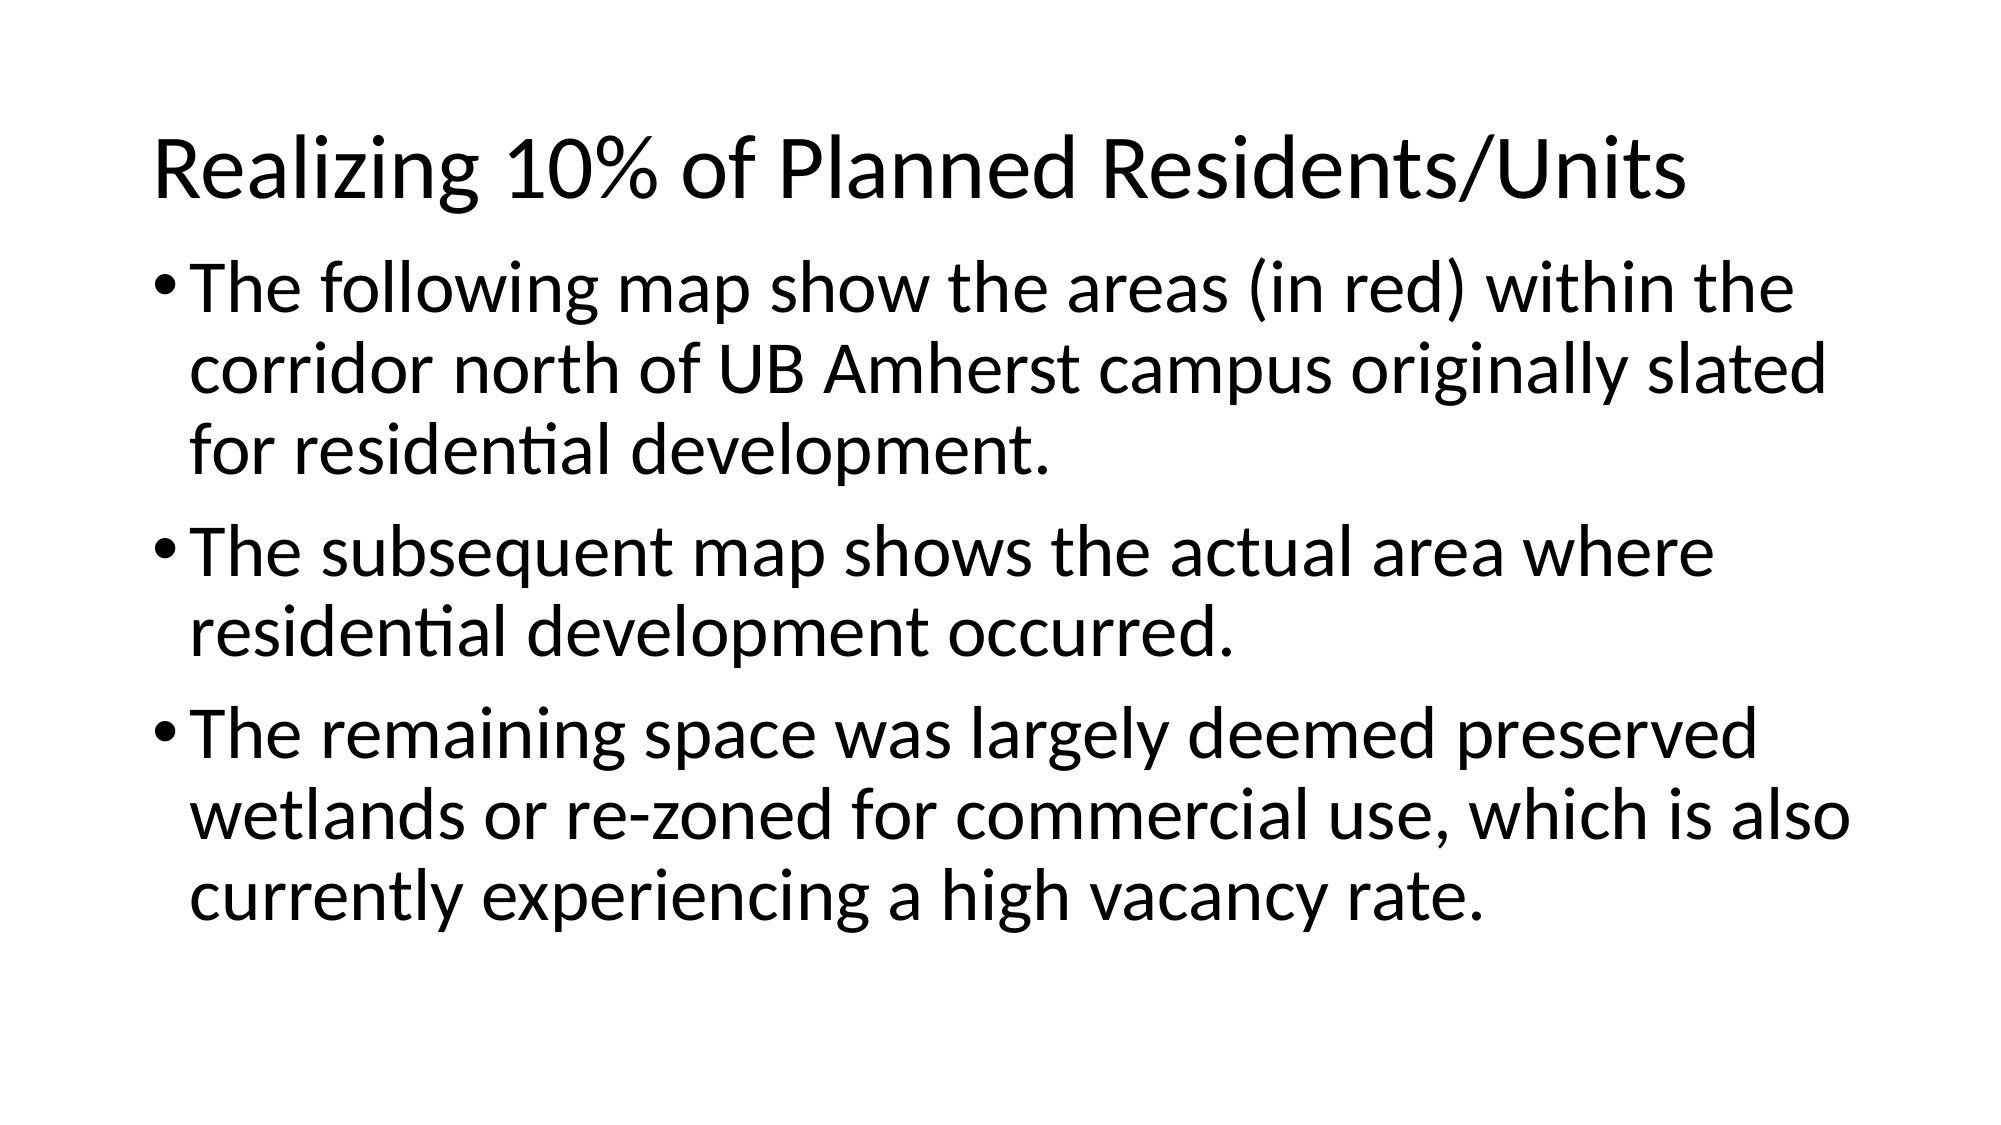

# Realizing 10% of Planned Residents/Units
The following map show the areas (in red) within the corridor north of UB Amherst campus originally slated for residential development.
The subsequent map shows the actual area where residential development occurred.
The remaining space was largely deemed preserved wetlands or re-zoned for commercial use, which is also currently experiencing a high vacancy rate.